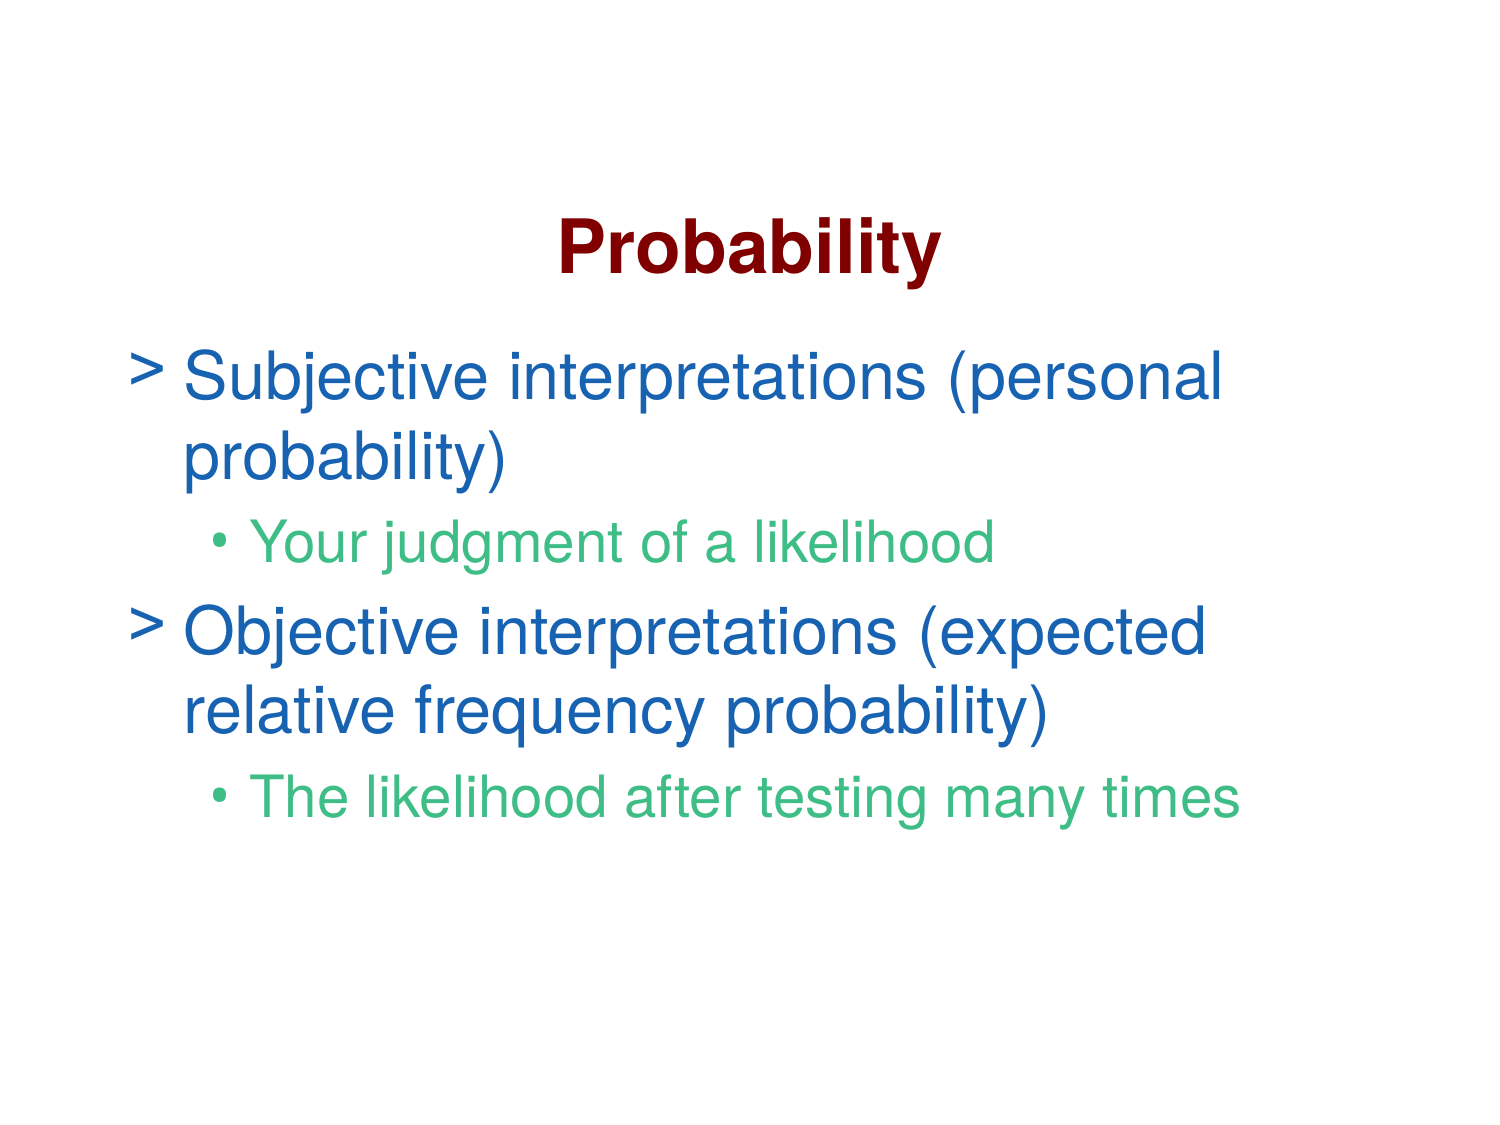

# Probability
Subjective interpretations (personal probability)
Your judgment of a likelihood
Objective interpretations (expected relative frequency probability)
The likelihood after testing many times